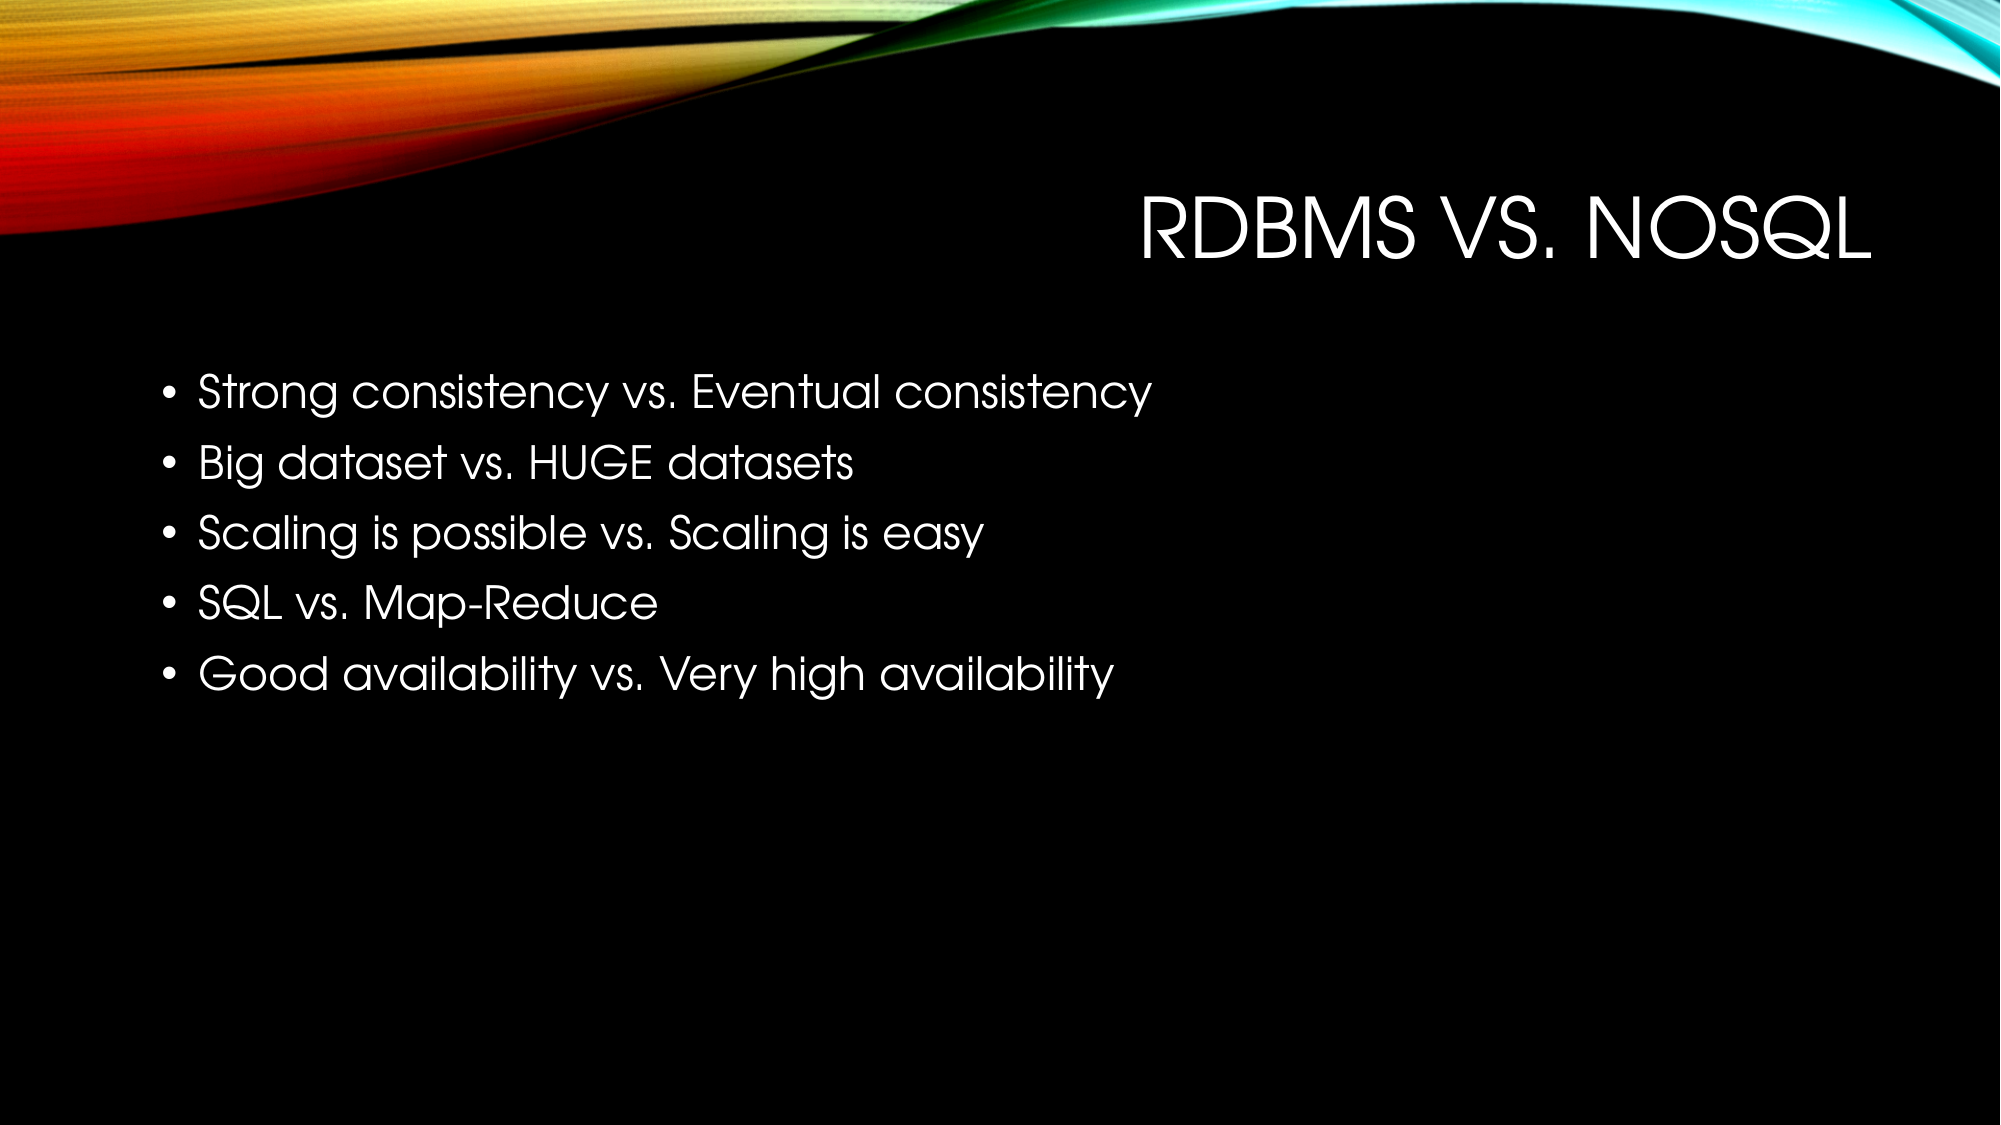

# RDBMS vs. NoSQL
Strong consistency vs. Eventual consistency
Big dataset vs. HUGE datasets
Scaling is possible vs. Scaling is easy
SQL vs. Map-Reduce
Good availability vs. Very high availability